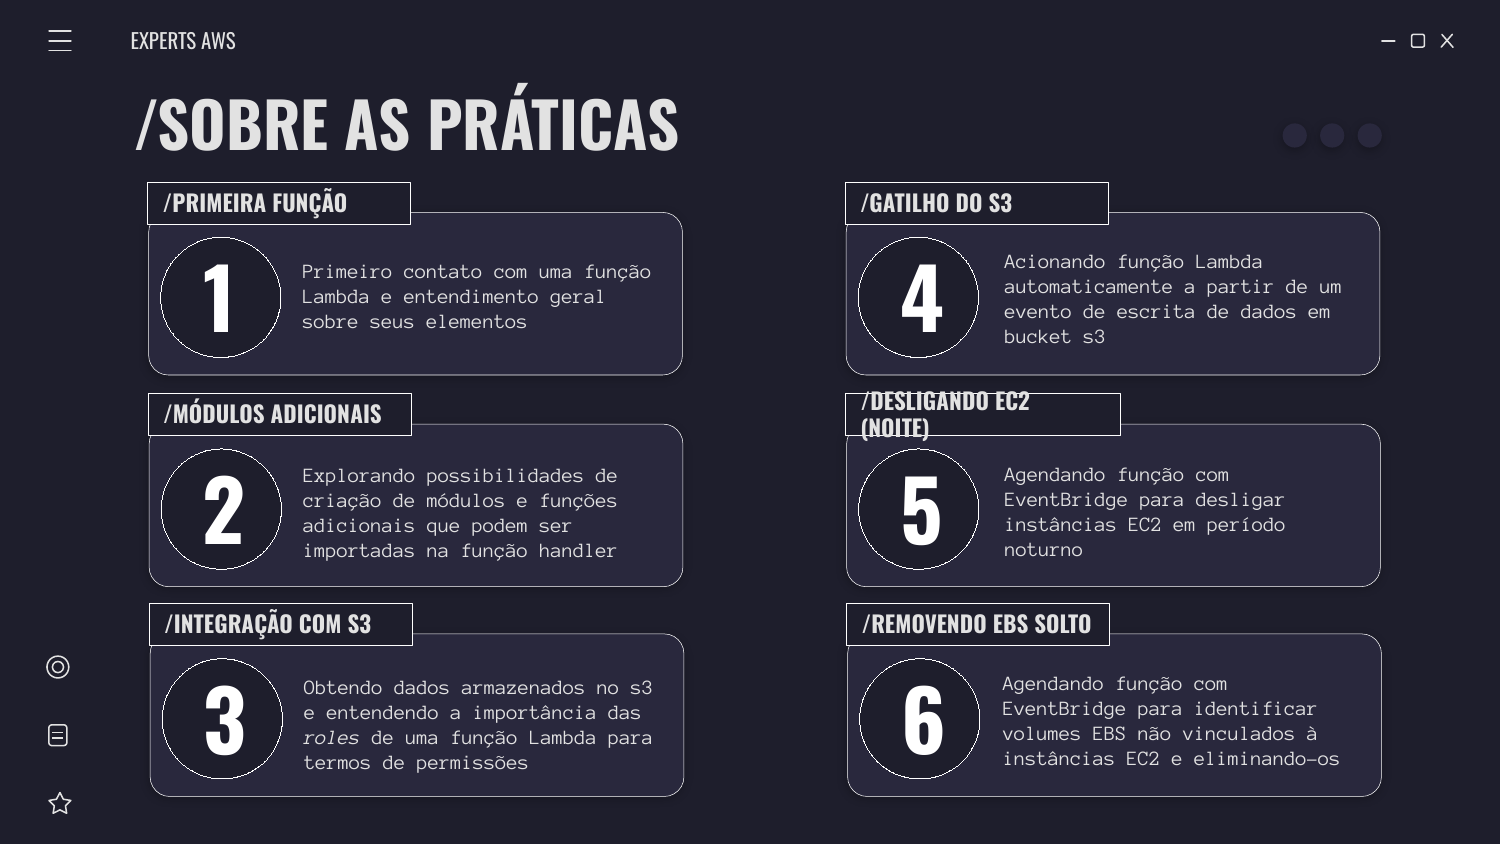

EXPERTS AWS

/SOBRE AS PRÁTICAS

/PRIMEIRA FUNÇÃO

1
/GATILHO DO S3

4
Acionando função Lambda automaticamente a partir de um evento de escrita de dados em bucket s3
Primeiro contato com uma função Lambda e entendimento geral sobre seus elementos
/MÓDULOS ADICIONAIS

2
/DESLIGANDO EC2 (NOITE)

5
Agendando função com EventBridge para desligar instâncias EC2 em período noturno
Explorando possibilidades de criação de módulos e funções adicionais que podem ser importadas na função handler
/INTEGRAÇÃO COM S3

3
/REMOVENDO EBS SOLTO

6

Agendando função com EventBridge para identificar volumes EBS não vinculados à instâncias EC2 e eliminando-os

Obtendo dados armazenados no s3 e entendendo a importância das roles de uma função Lambda para termos de permissões